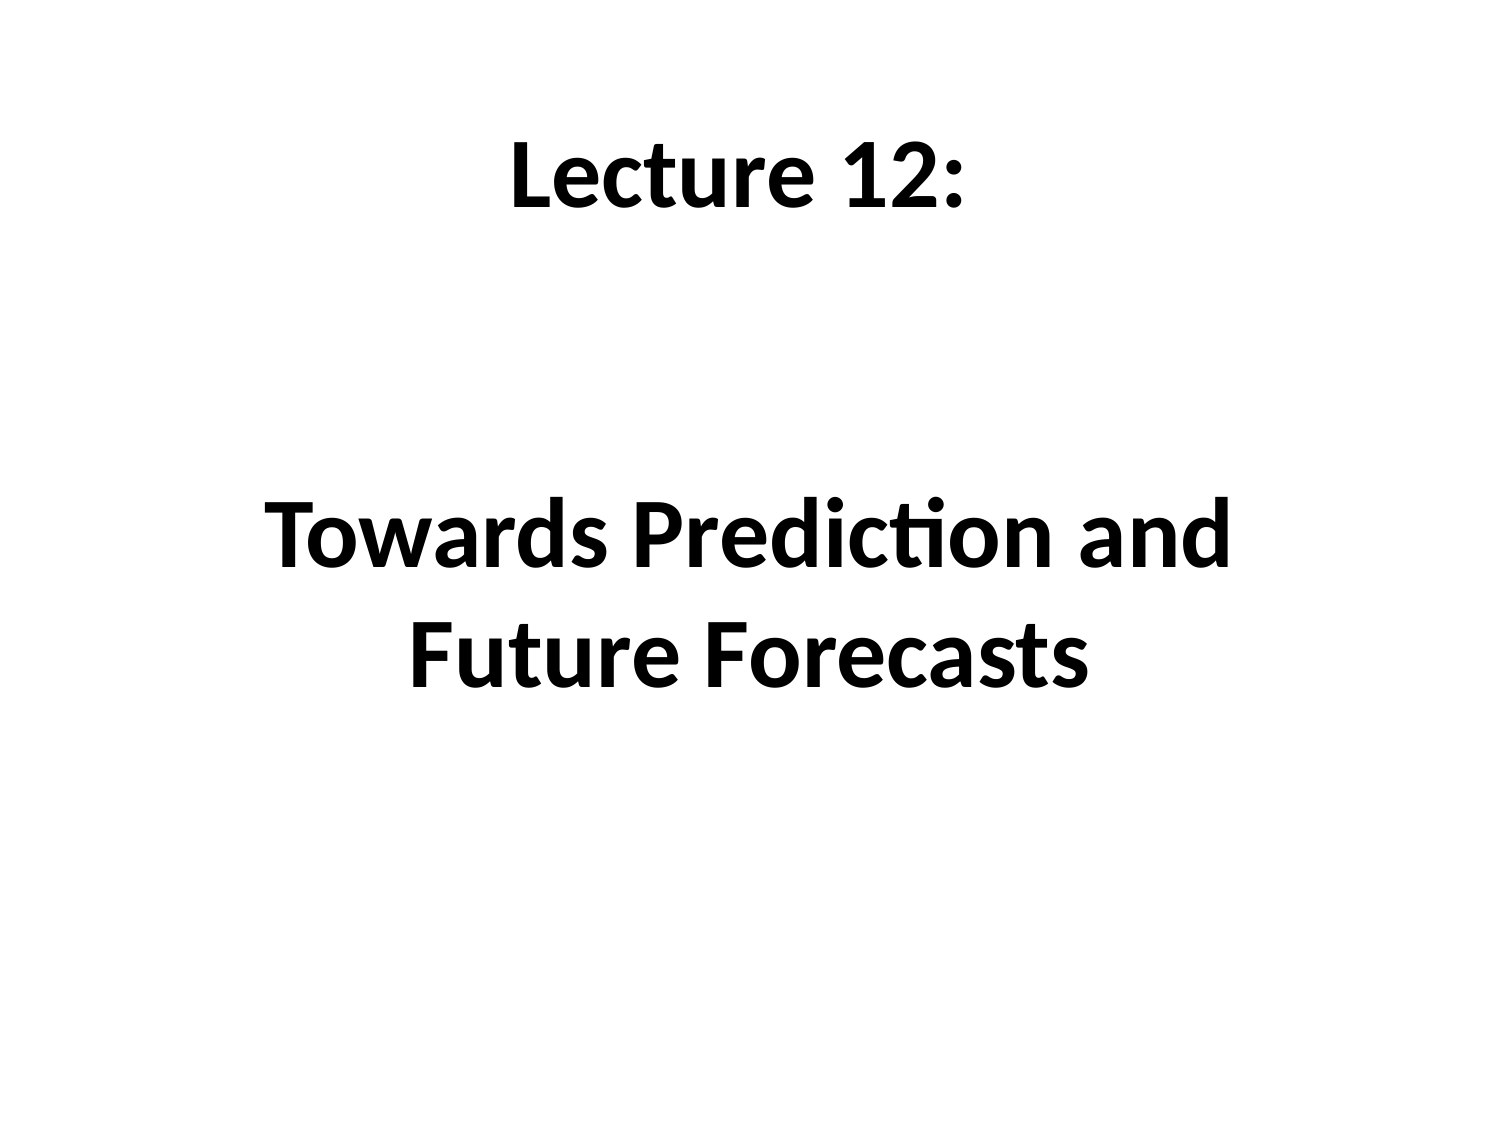

Lecture 12:

Towards Prediction and Future Forecasts